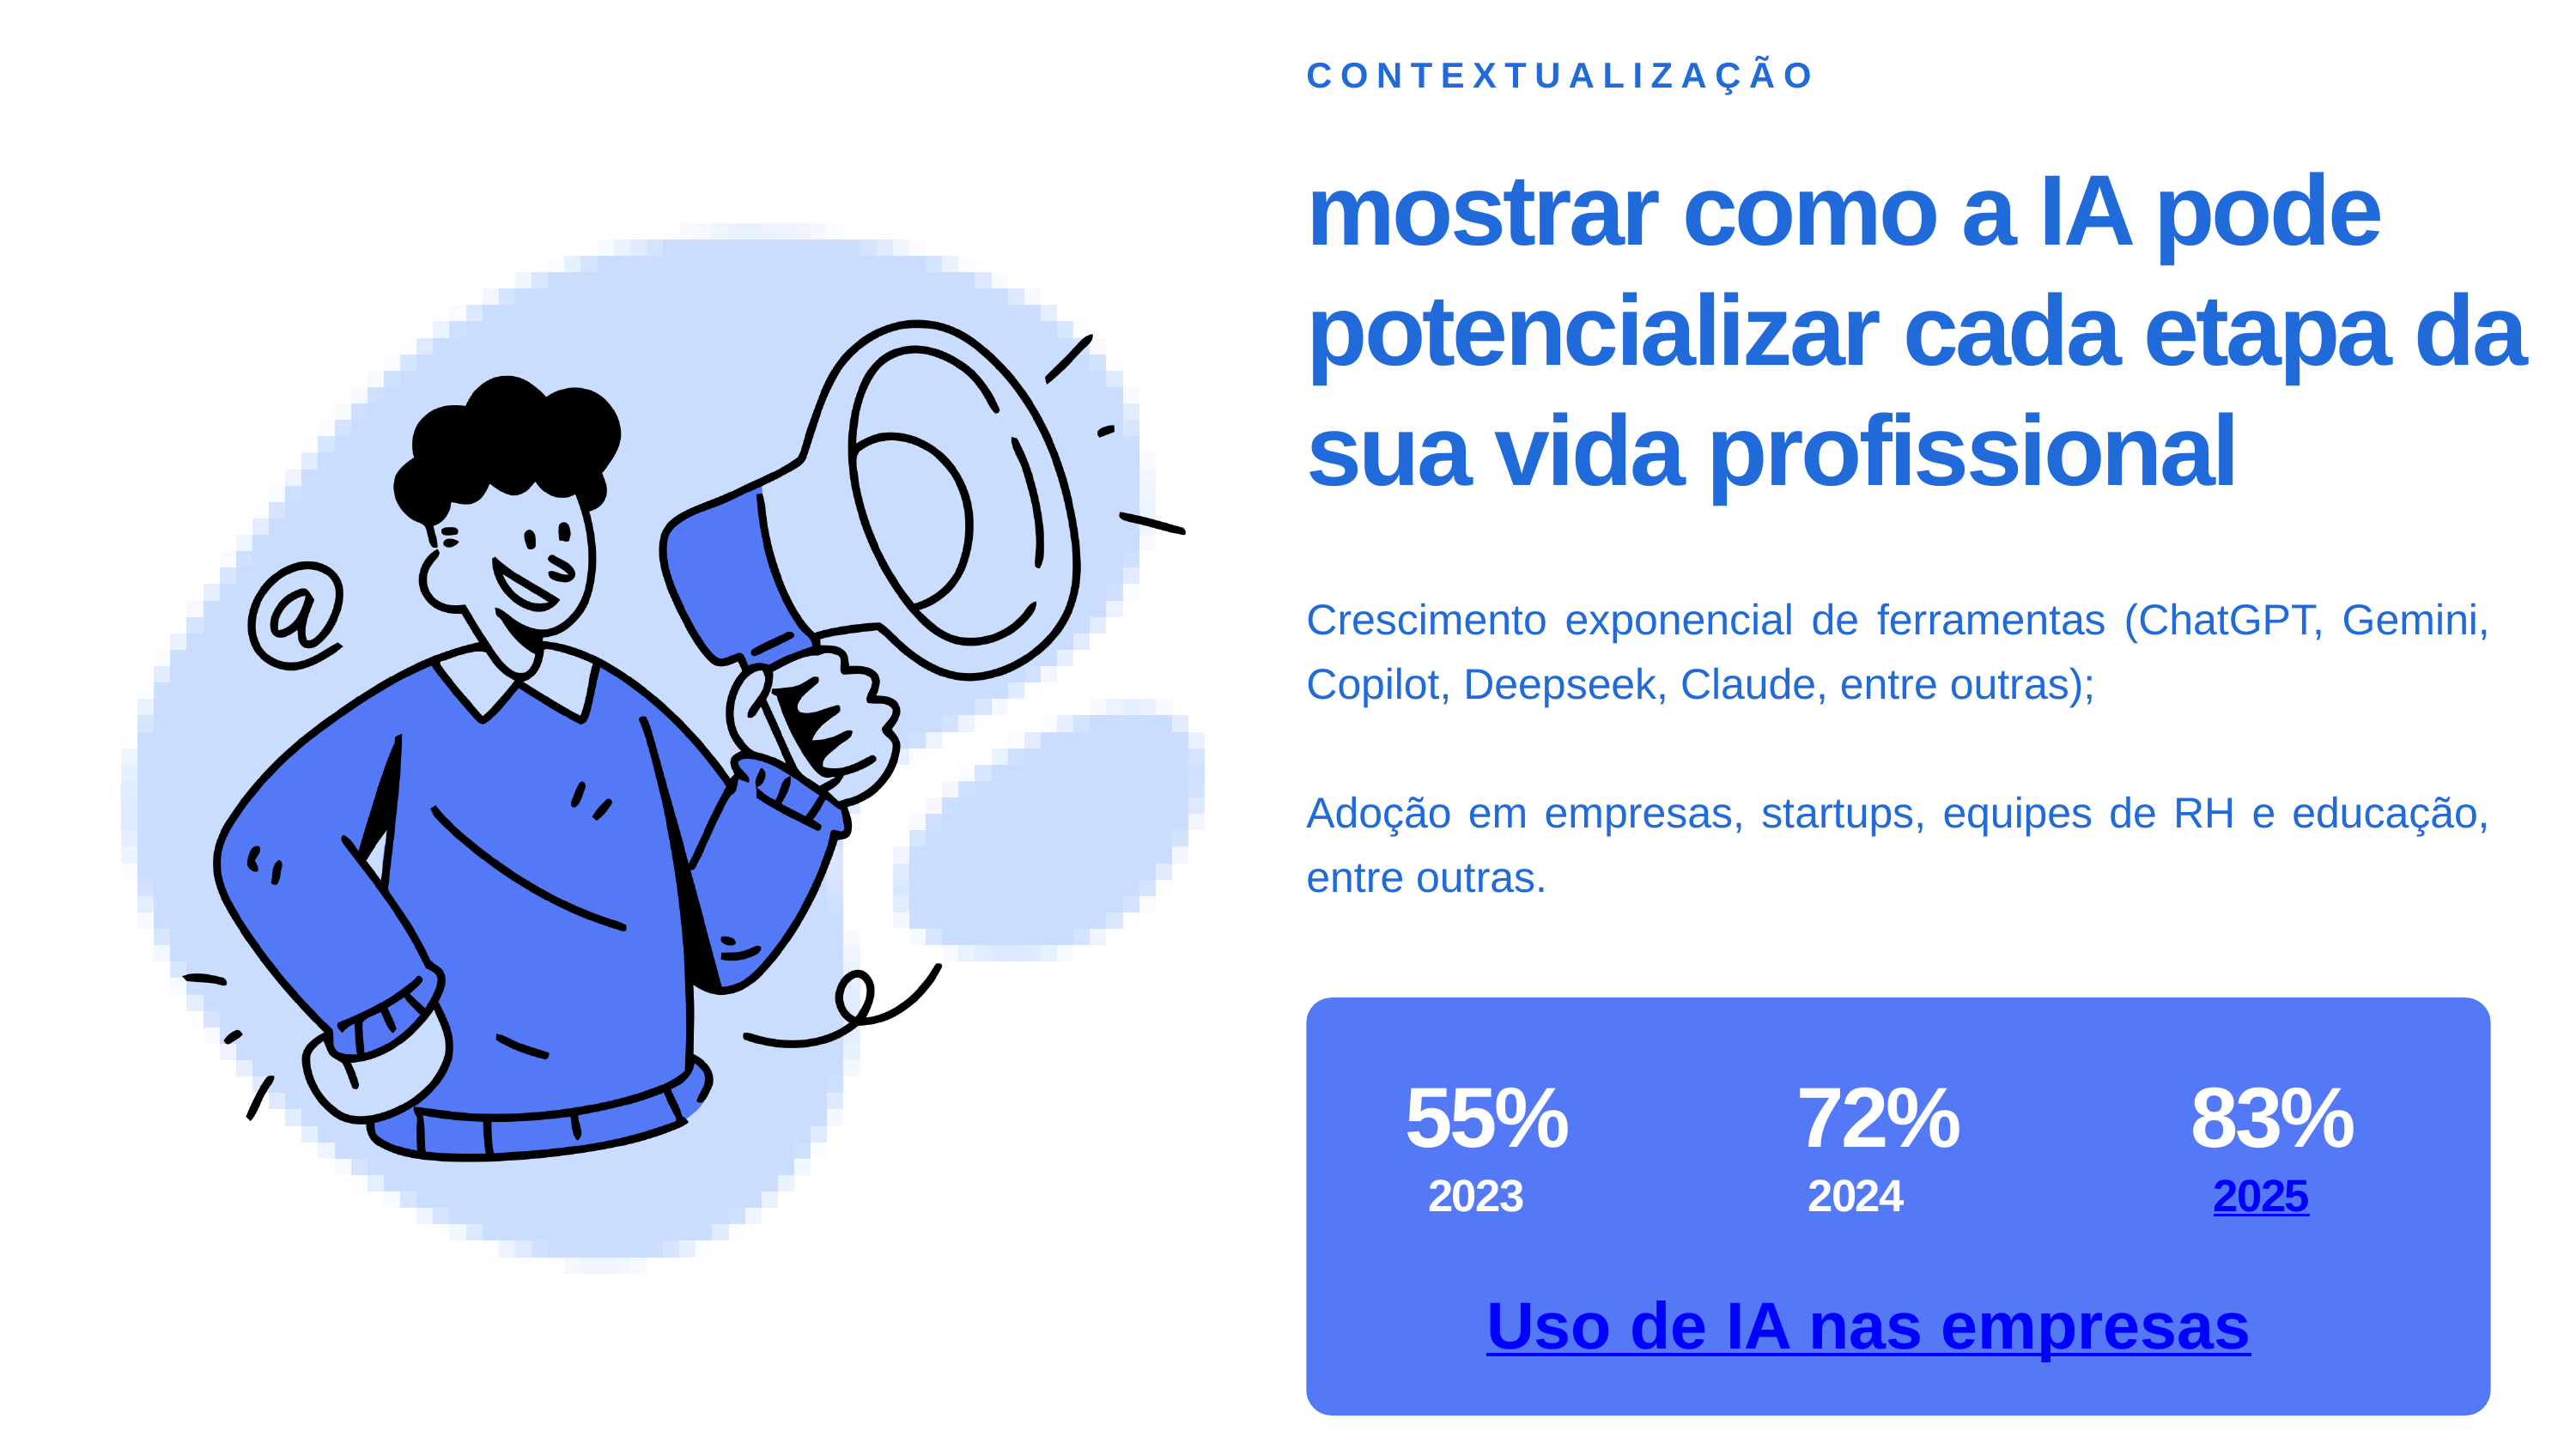

CONTEXTUALIZAÇÃO

mostrar como a IA pode potencializar cada etapa da sua vida profissional

Crescimento exponencial de ferramentas (ChatGPT, Gemini, Copilot, Deepseek, Claude, entre outras);

Adoção em empresas, startups, equipes de RH e educação, entre outras.

55%
72%
83%
2023
2024
2025
Uso de IA nas empresas